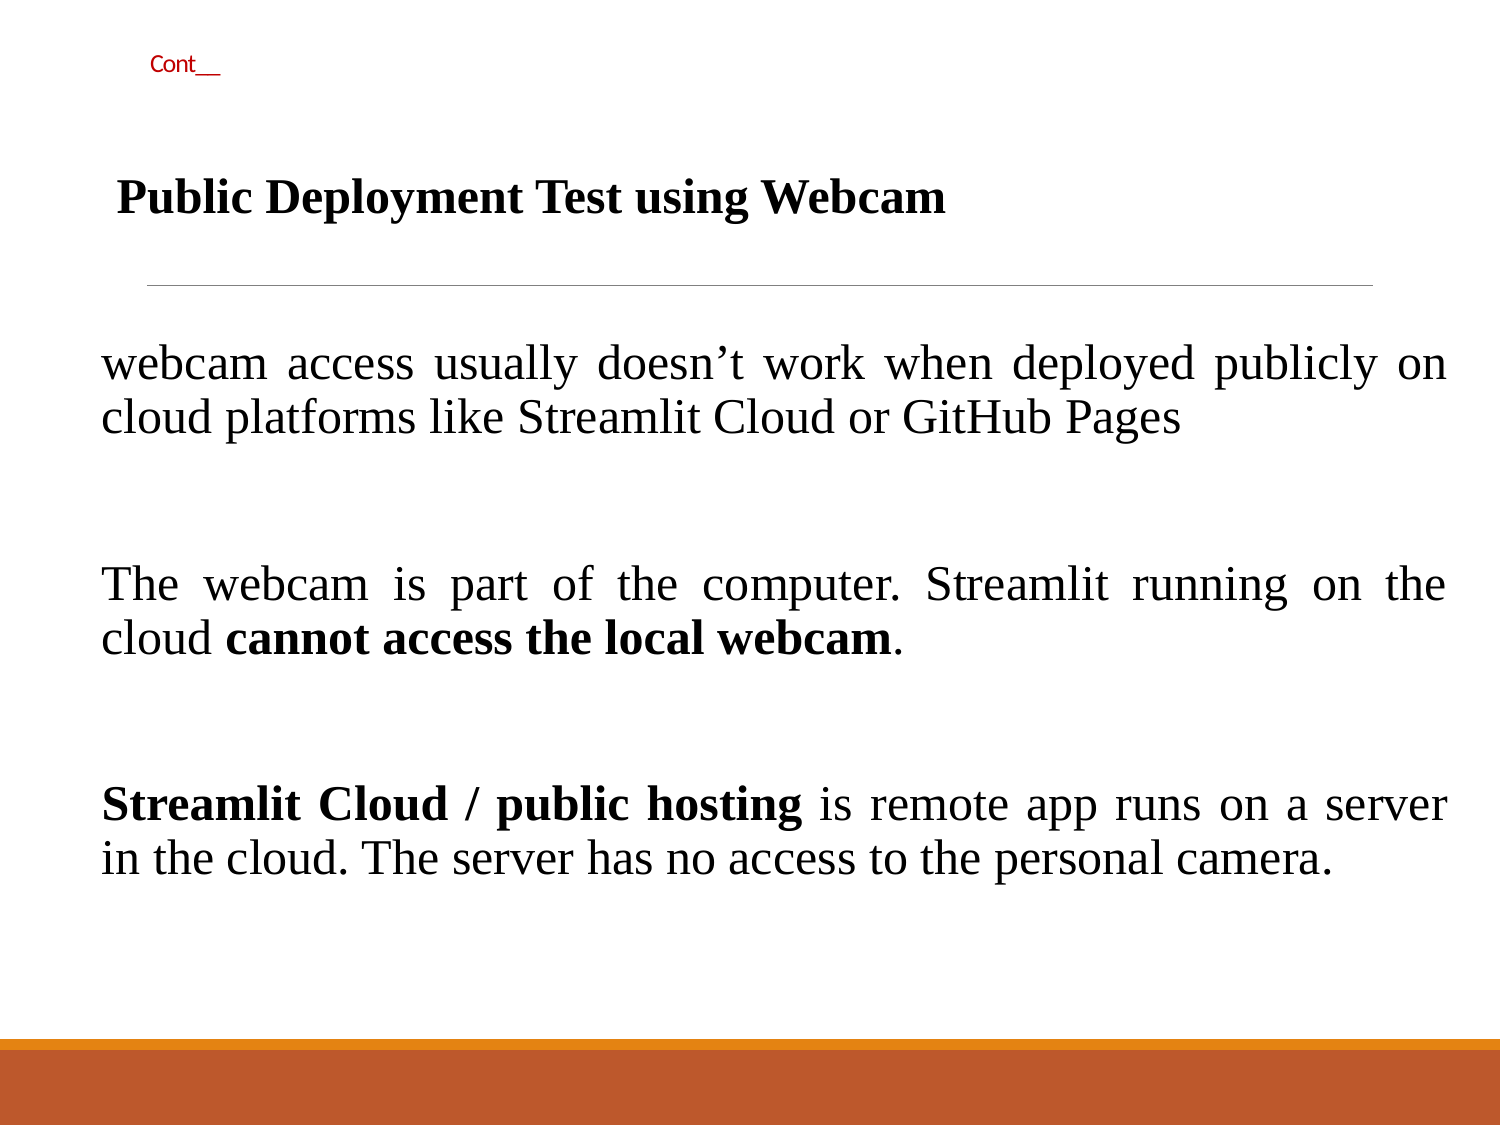

# Cont__
Public Deployment Test using Webcam

webcam access usually doesn’t work when deployed publicly on cloud platforms like Streamlit Cloud or GitHub Pages

The webcam is part of the computer. Streamlit running on the cloud cannot access the local webcam.

Streamlit Cloud / public hosting is remote app runs on a server in the cloud. The server has no access to the personal camera.